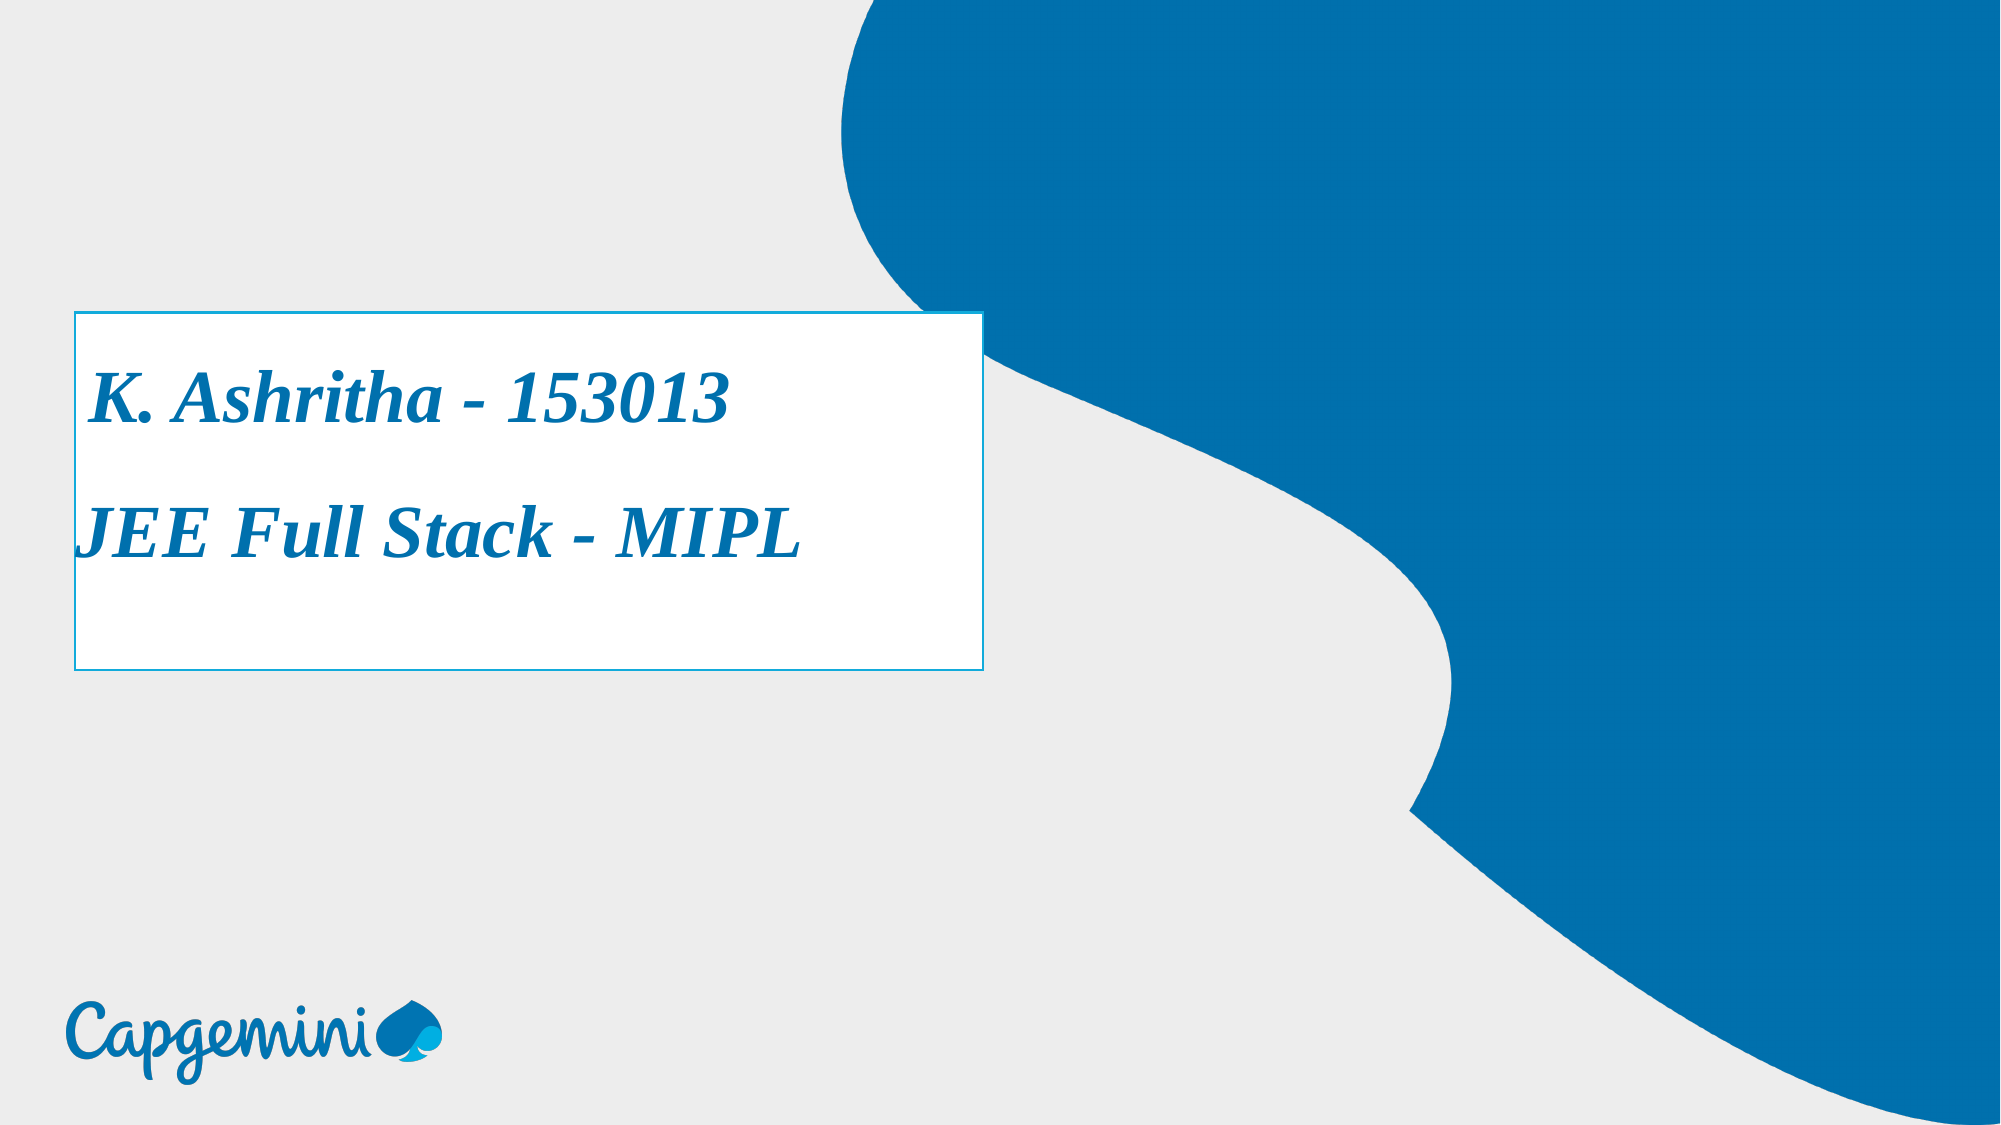

# K. Ashritha - 153013 JEE Full Stack - MIPL